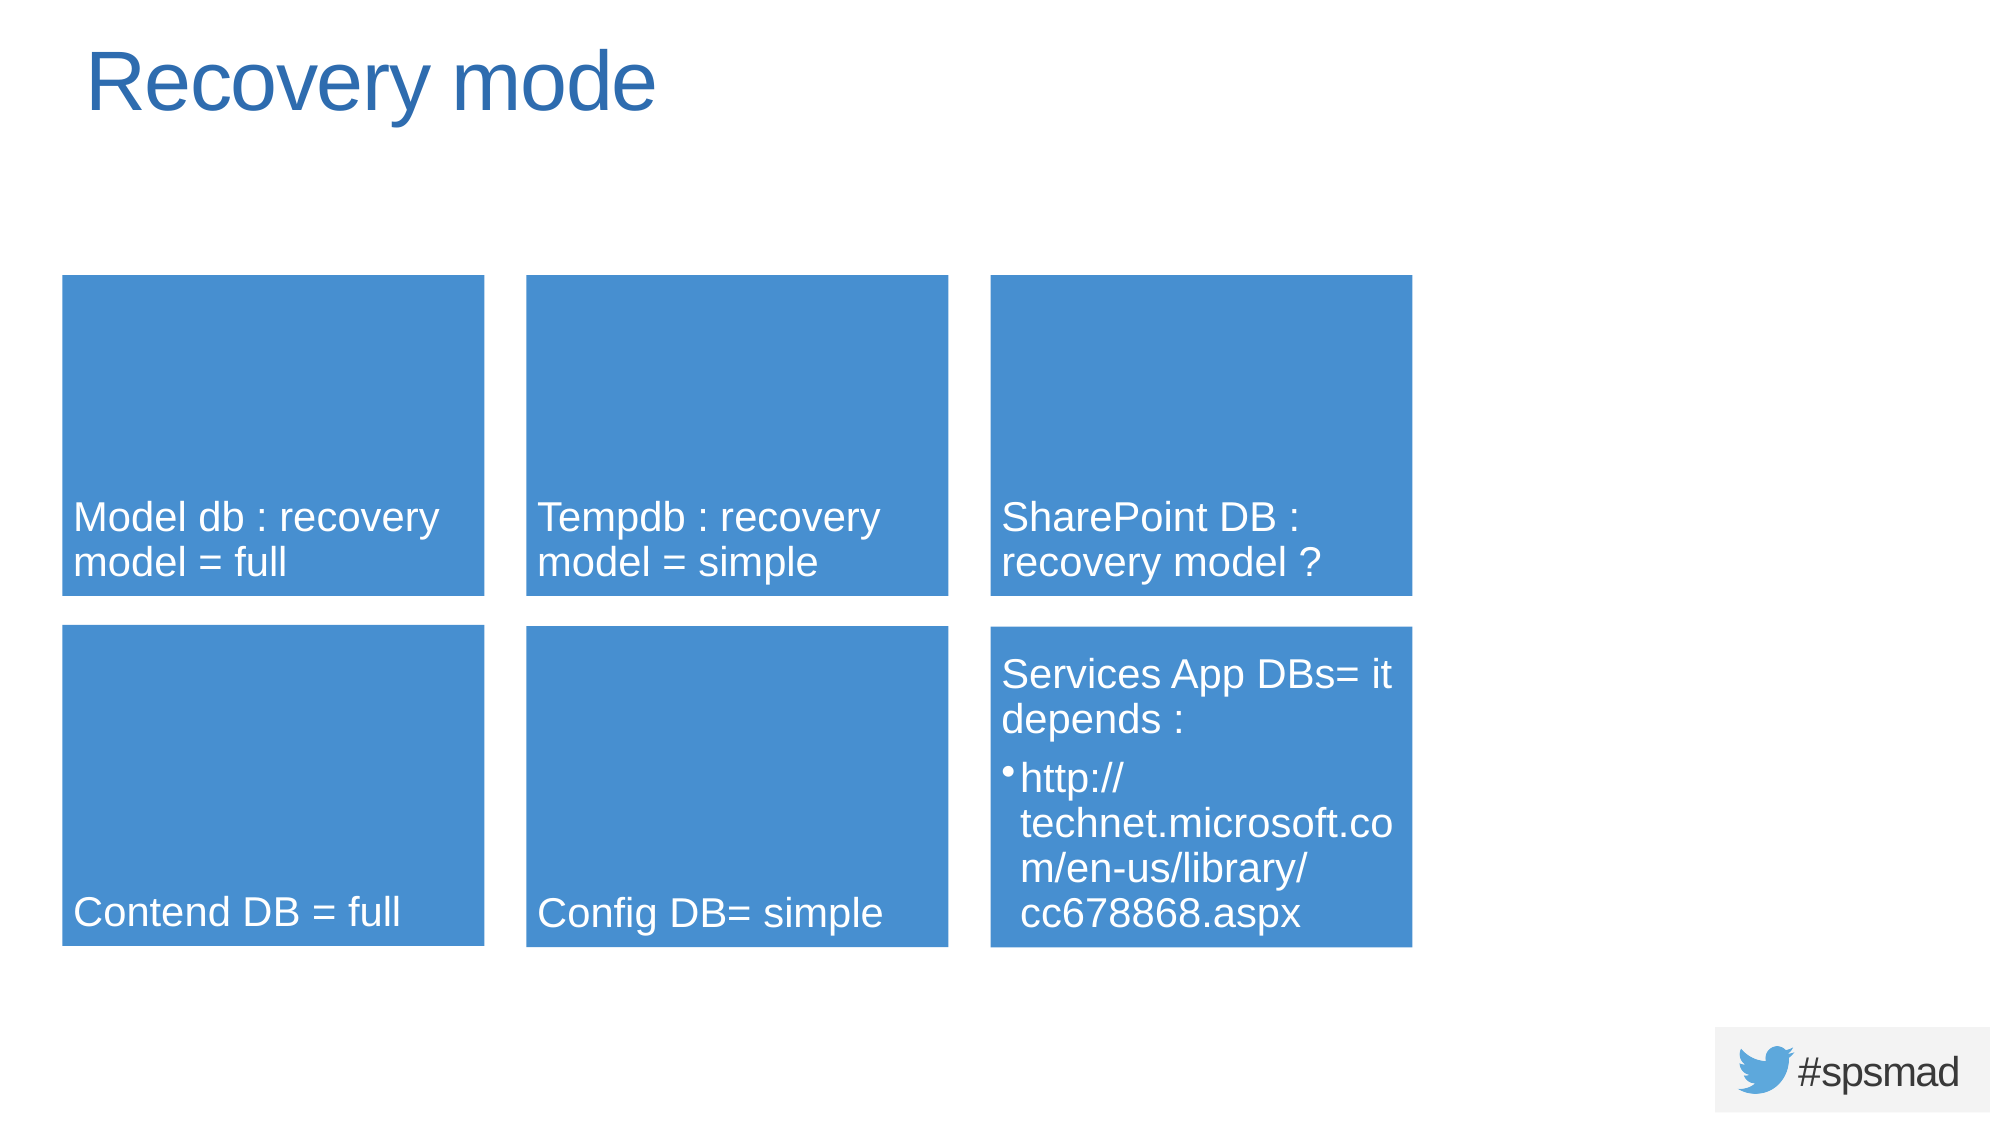

# Recovery mode
Model db : recovery model = full
Tempdb : recovery model = simple
SharePoint DB : recovery model ?
Contend DB = full
Config DB= simple
Services App DBs= it depends :
http://technet.microsoft.com/en-us/library/cc678868.aspx